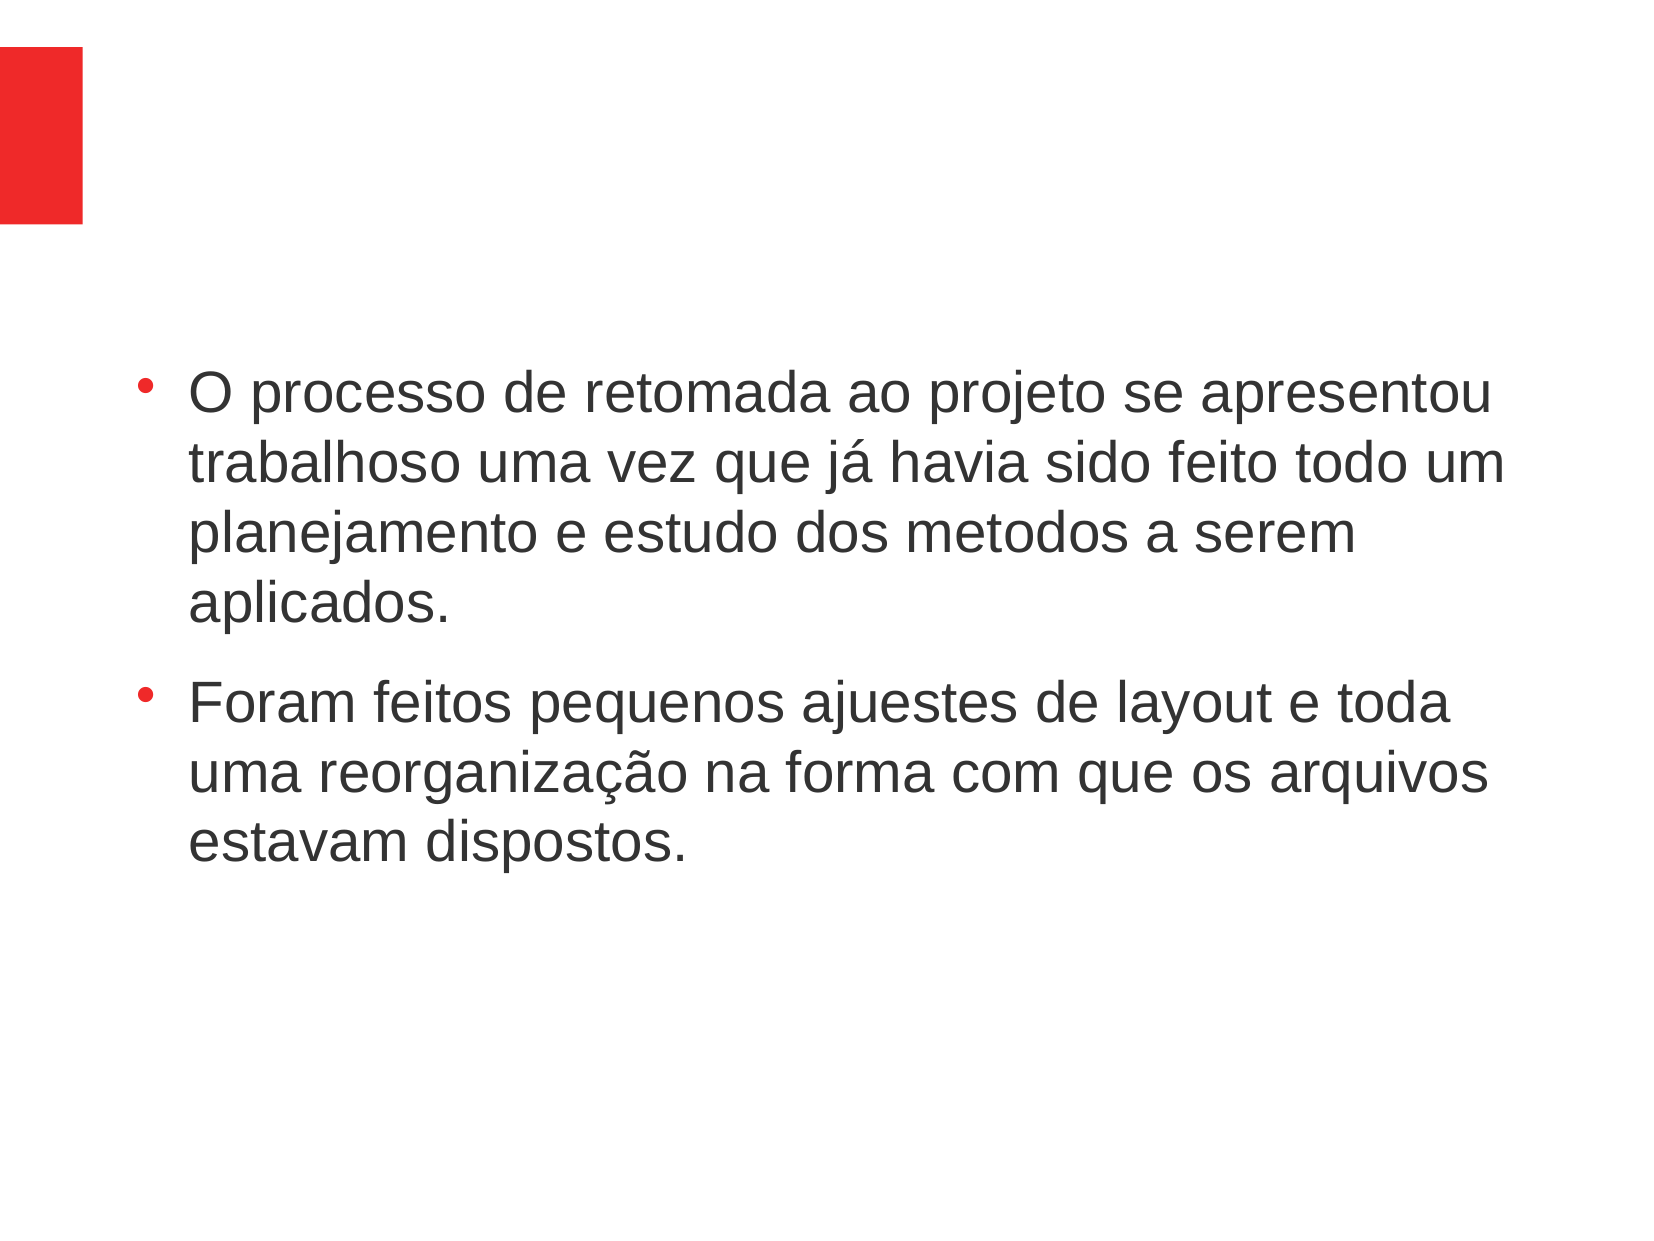

O processo de retomada ao projeto se apresentou trabalhoso uma vez que já havia sido feito todo um planejamento e estudo dos metodos a serem aplicados.
Foram feitos pequenos ajuestes de layout e toda uma reorganização na forma com que os arquivos estavam dispostos.